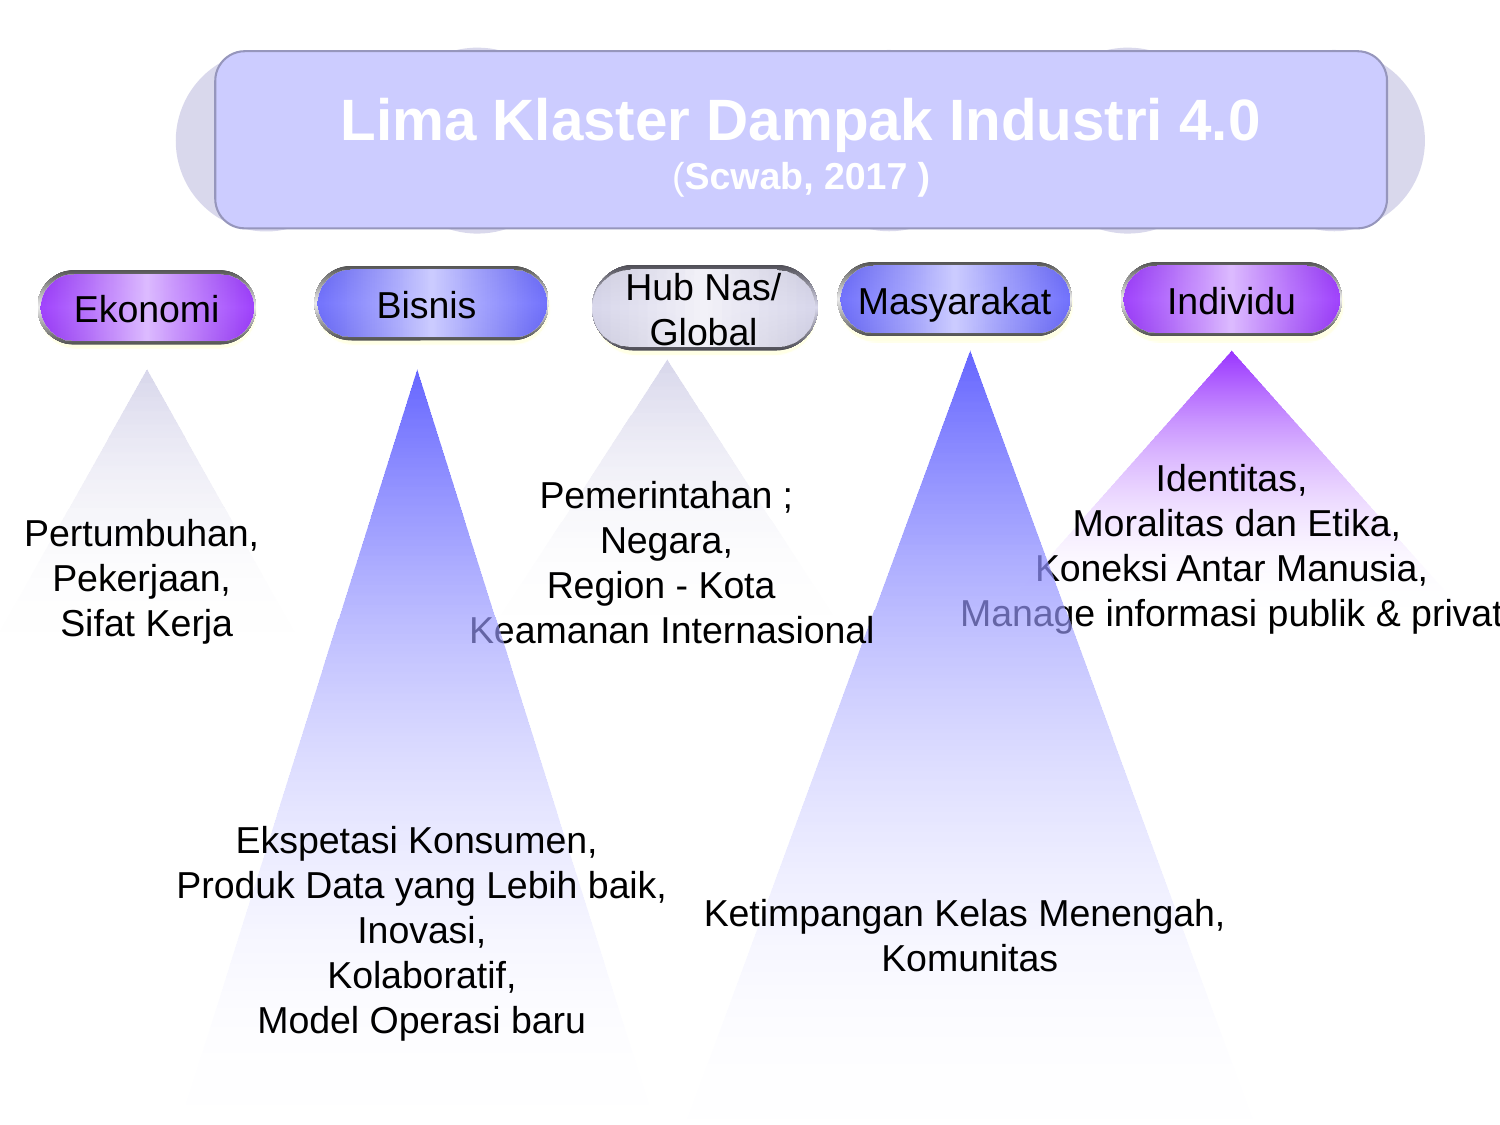

Lima Klaster Dampak Industri 4.0
(Scwab, 2017 )

Masyarakat

Individu

Hub Nas/
Global

Bisnis

Ekonomi
Ketimpangan Kelas Menengah,
Komunitas
Identitas,
 Moralitas dan Etika,
 Koneksi Antar Manusia,
Manage informasi publik & privat
Pemerintahan ;
 Negara,
Region - Kota
 Keamanan Internasional
Pertumbuhan,
Pekerjaan,
Sifat Kerja
Ekspetasi Konsumen,
 Produk Data yang Lebih baik,
 Inovasi,
 Kolaboratif,
 Model Operasi baru